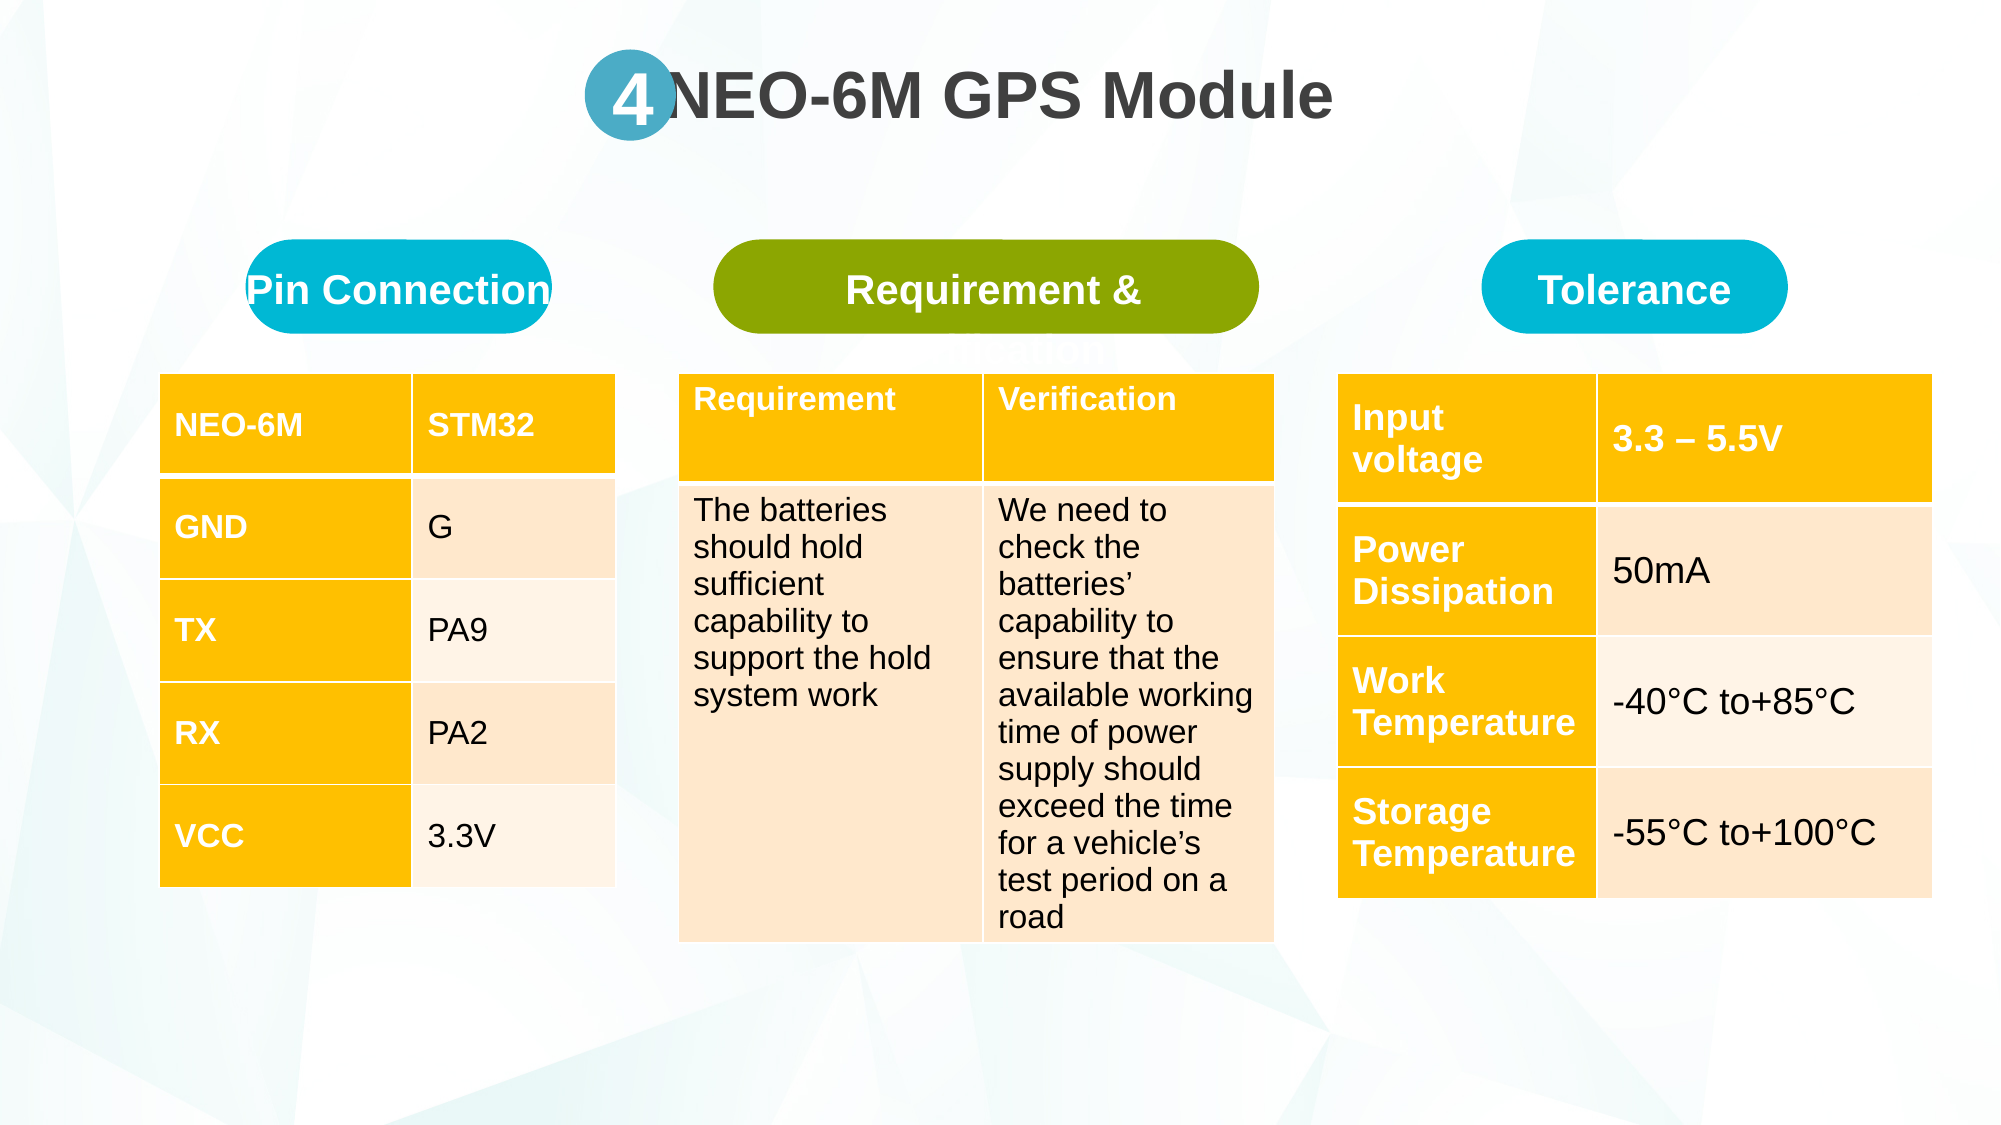

4
NEO-6M GPS Module

Pin Connection

Requirement & Verification

Tolerance
| Input voltage | 3.3 – 5.5V |
| --- | --- |
| Power Dissipation | 50mA |
| Work Temperature | -40°C to+85°C |
| Storage Temperature | -55°C to+100°C |
| NEO-6M | STM32 |
| --- | --- |
| GND | G |
| TX | PA9 |
| RX | PA2 |
| VCC | 3.3V |
| Requirement | Verification |
| --- | --- |
| The batteries should hold sufficient capability to support the hold system work | We need to check the batteries’ capability to ensure that the available working time of power supply should exceed the time for a vehicle’s test period on a road |